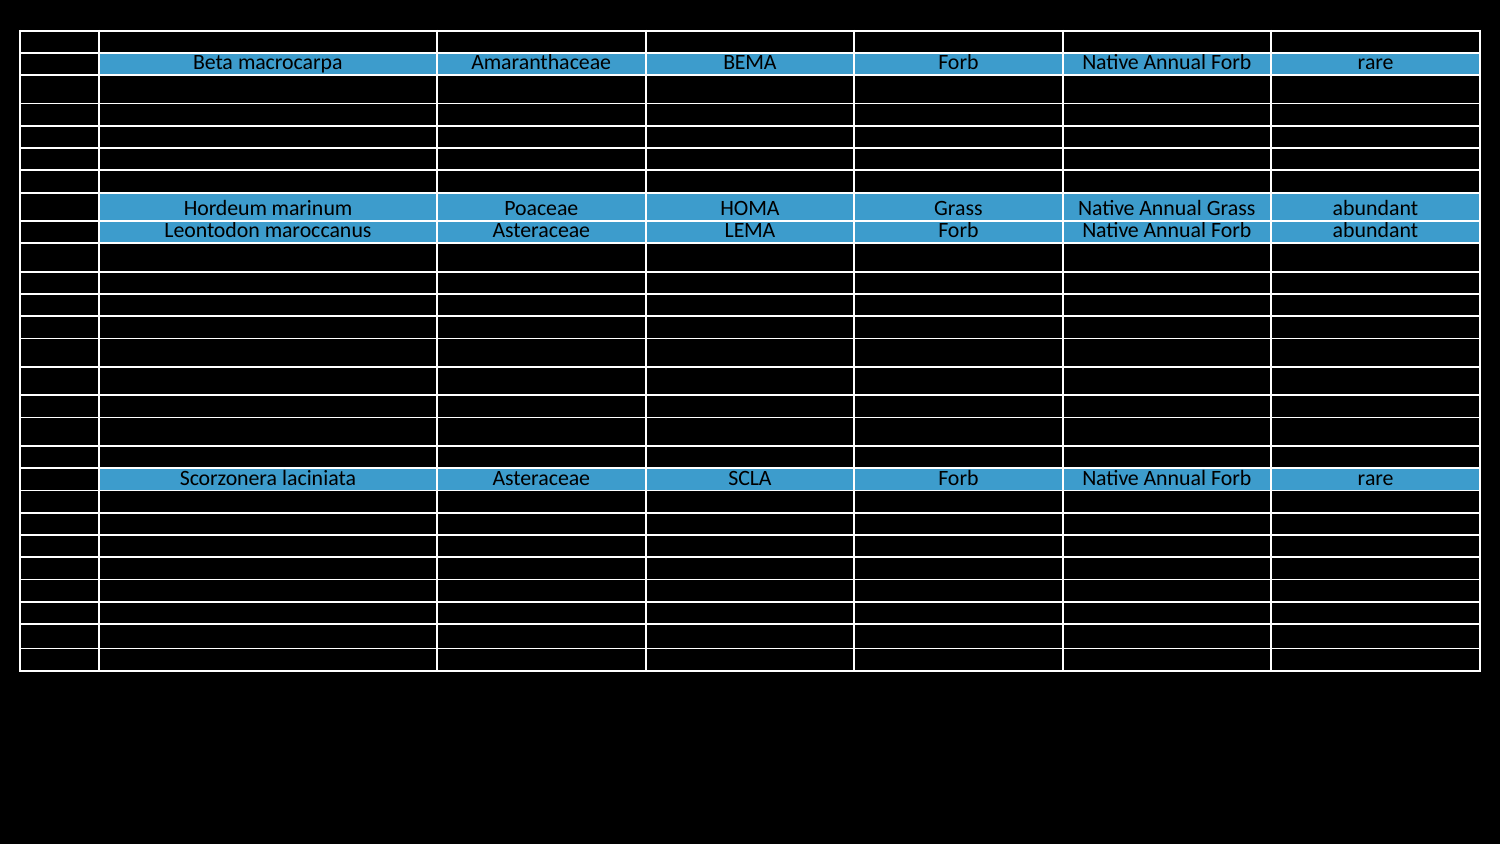

|  | species | family | code.plant | class | Native.sp | rareORabundant |
| --- | --- | --- | --- | --- | --- | --- |
| 1 | Beta macrocarpa | Amaranthaceae | BEMA | Forb | Native Annual Forb | rare |
| 2 | Chamaemelum fuscatum | Asteraceae | CHFU | Forb | Native Annual Forb | abundant |
| 3 | Chamaemelum mixtum | Asteraceae | CHMI | Forb | Native Annual Forb | rare |
| 4 | Centaurium tenuiflorum | Gentianaceae | CETE | Forb | Native Annual Forb | abundant |
| 5 | Coronopus squamatus | Brassicaceae | COSQ | Forb | Native Annual Forb | rare |
| 6 | Frankenia pulverulenta | Frankeniaceae | FRPU | Forb | Native Annual Forb | rare |
| 7 | Hordeum marinum | Poaceae | HOMA | Grass | Native Annual Grass | abundant |
| 8 | Leontodon maroccanus | Asteraceae | LEMA | Forb | Native Annual Forb | abundant |
| 9 | Lythrum tribracteatum | Lythraceae | LYTR | Forb | Native Annual Forb | rare |
| 10 | Melilotus elengans | Fabaceae | MEEL | Forb | Native Annual Forb | rare |
| 11 | Melilotus sulcatus | Fabaceae | MESU | Forb | Native Annual Forb | rare |
| 12 | Plantago coronopus | Plantaginaceae | PLCO | Forb | Native Annual Forb | rare |
| 13 | Polypogon monspeliensis | Poaceae | POMO | Grass | Native Annual Grass | rare |
| 14 | Polypogon martinus | Poaceae | POMA | Grass | Native Annual Grass | abundant |
| 15 | Pulicaria paludosa | Asteraceae | PUPA | Forb | Native Annual Forb | abundant |
| 16 | Parapholis incurva | Poaceae | PAIN | Grass | Native Annual Grass | abundant |
| 17 | Salsola soda | Amaranthaceae | SASO | Forb | Native Annual Forb | abundant |
| 18 | Scorzonera laciniata | Asteraceae | SCLA | Forb | Native Annual Forb | rare |
| 19 | Spergularia rubra | Caryophyllaceae | SPRU | Forb | Native Annual Forb | rare |
| 20 | Sonchus asper | Asteraceae | SOAS | Forb | Native Annual Forb | rare |
| 21 | Suaeda splendens | Amaranthaceae | SUSP | Forb | Native Annual Forb | rare |
| 22 | Ranunculus peltatus | Ranunculuc | RAPE | Forb | Native Annual Forb | rare |
| 23 | Achicoria sp | Asteraceae | ACHI | Forb | NA | rare |
| 24 | Anagallis arvensis | Primulacea | ANAR | Forb | NA | rare |
| 25 | NA | Fabaceae | MEPO | Forb | NA | rare |
|  |  |  |  | 4 Grass/ 21 Forb |  | 8 abundant/ 17 rare |